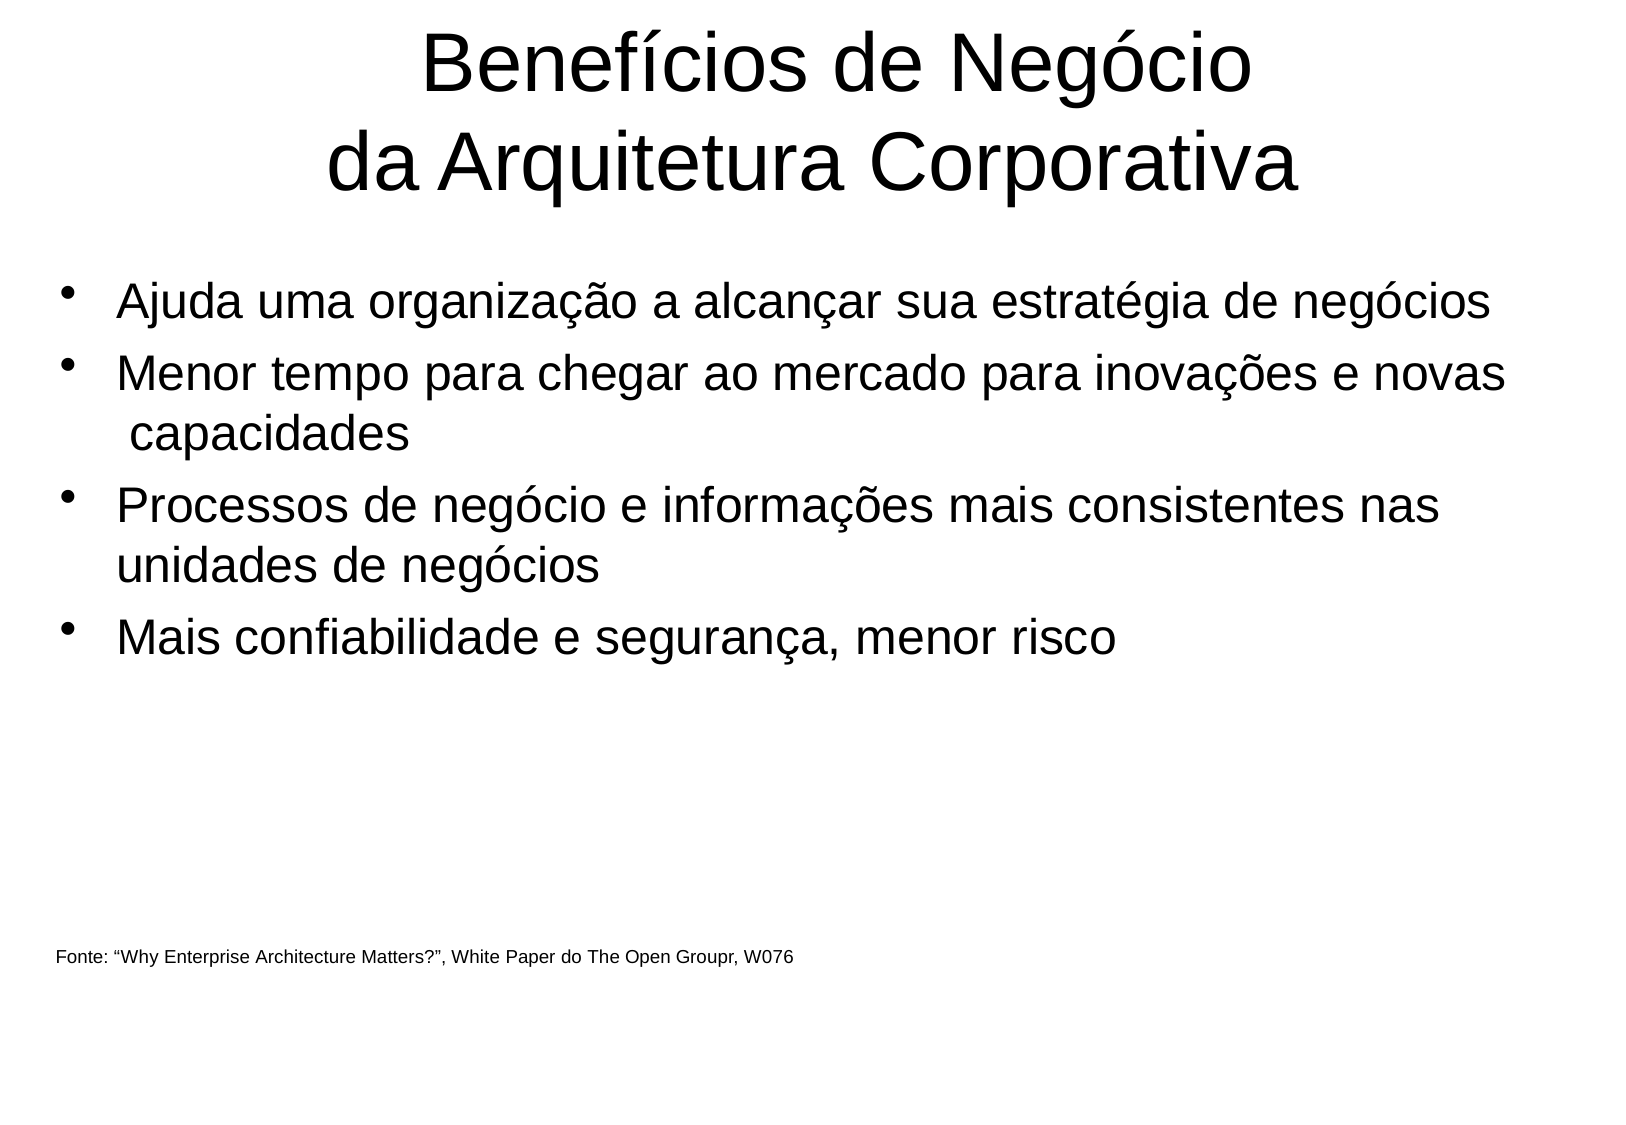

# Benefícios de Negócio  da Arquitetura Corporativa
Ajuda uma organização a alcançar sua estratégia de negócios
Menor tempo para chegar ao mercado para inovações e novas  capacidades
Processos de negócio e informações mais consistentes nas
unidades de negócios
Mais confiabilidade e segurança, menor risco
Fonte: “Why Enterprise Architecture Matters?”, White Paper do The Open Groupr, W076